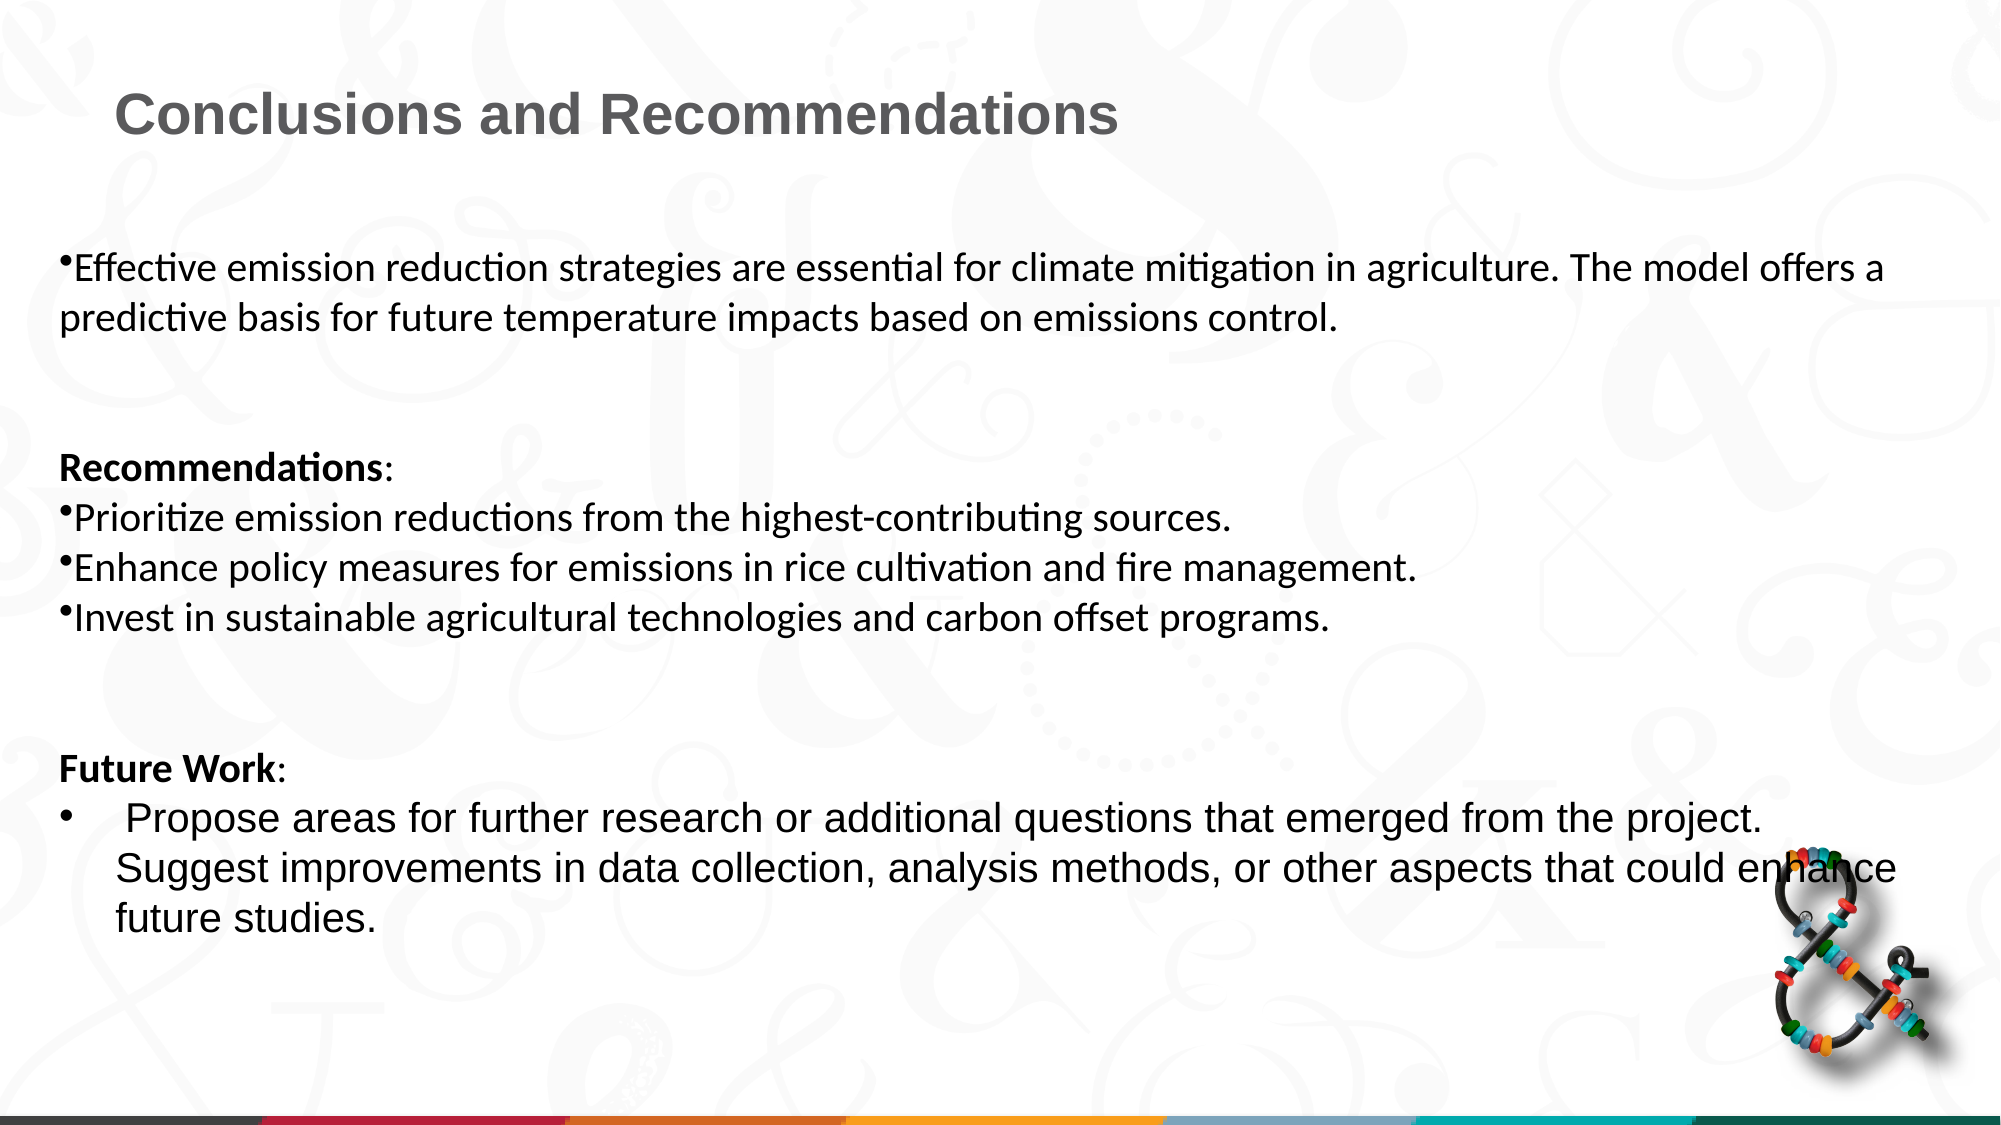

# Conclusions and Recommendations

Effective emission reduction strategies are essential for climate mitigation in agriculture. The model offers a predictive basis for future temperature impacts based on emissions control.

Recommendations:
Prioritize emission reductions from the highest-contributing sources.
Enhance policy measures for emissions in rice cultivation and fire management.
Invest in sustainable agricultural technologies and carbon offset programs.

Future Work:
 Propose areas for further research or additional questions that emerged from the project. Suggest improvements in data collection, analysis methods, or other aspects that could enhance future studies.